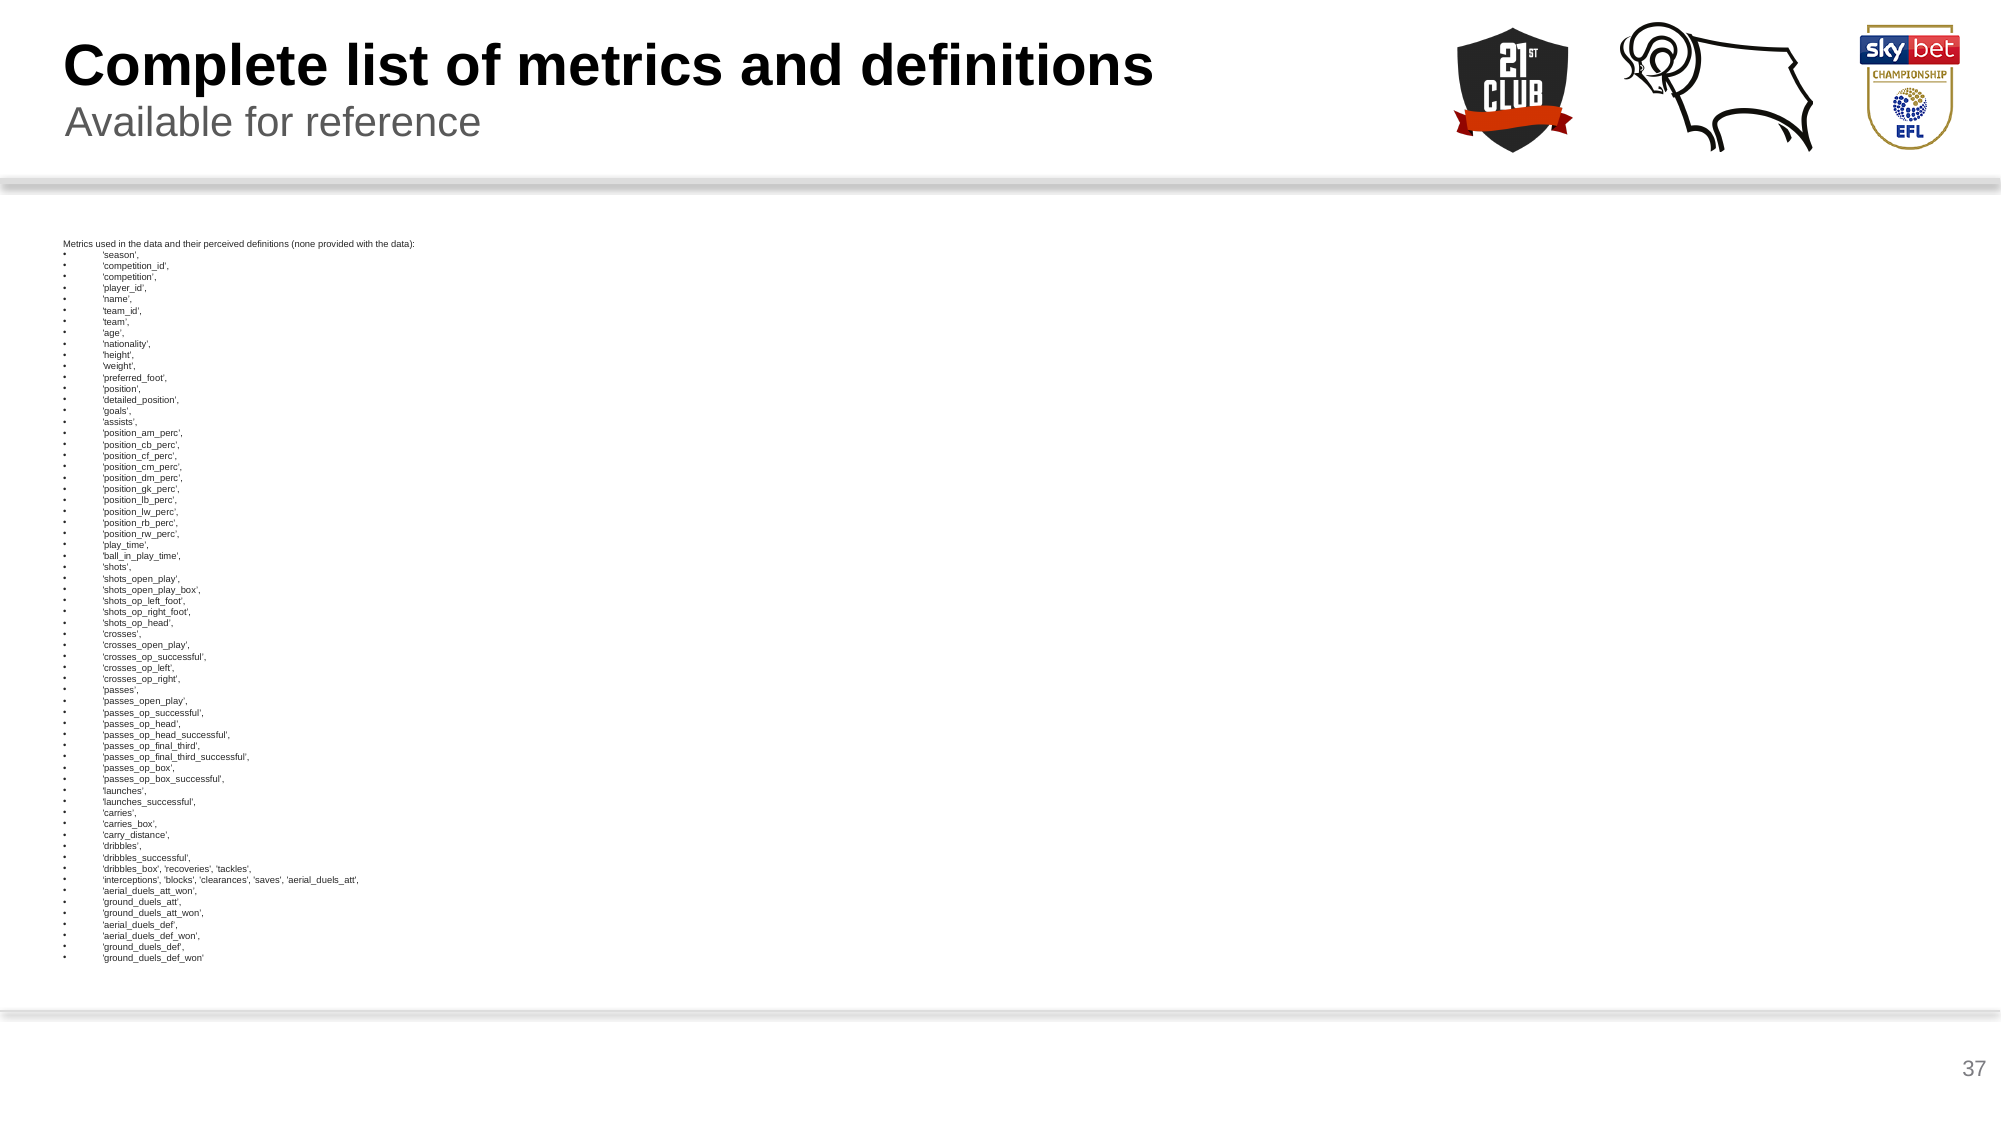

Complete list of metrics and definitions
Available for reference
Metrics used in the data and their perceived definitions (none provided with the data):
'season’,
'competition_id’,
'competition’,
'player_id’,
'name’,
'team_id’,
'team’,
'age’,
'nationality’,
'height’,
'weight’,
'preferred_foot’,
'position’,
'detailed_position’,
'goals’,
'assists’,
'position_am_perc’,
'position_cb_perc’,
'position_cf_perc’,
'position_cm_perc’,
'position_dm_perc’,
'position_gk_perc’,
'position_lb_perc’,
'position_lw_perc’,
'position_rb_perc’,
'position_rw_perc’,
'play_time’,
'ball_in_play_time’,
'shots’,
'shots_open_play’,
'shots_open_play_box’,
'shots_op_left_foot’,
'shots_op_right_foot’,
'shots_op_head’,
'crosses’,
'crosses_open_play’,
'crosses_op_successful’,
'crosses_op_left’,
'crosses_op_right’,
'passes’,
'passes_open_play’,
'passes_op_successful’,
'passes_op_head’,
'passes_op_head_successful’,
'passes_op_final_third’,
'passes_op_final_third_successful’,
'passes_op_box’,
'passes_op_box_successful’,
'launches’,
'launches_successful’,
'carries’,
'carries_box’,
'carry_distance’,
'dribbles’,
'dribbles_successful’,
'dribbles_box', 'recoveries', 'tackles',
‘interceptions', 'blocks', 'clearances', 'saves', 'aerial_duels_att',
'aerial_duels_att_won’,
'ground_duels_att’,
'ground_duels_att_won’,
'aerial_duels_def’,
'aerial_duels_def_won’,
'ground_duels_def’,
'ground_duels_def_won'

37